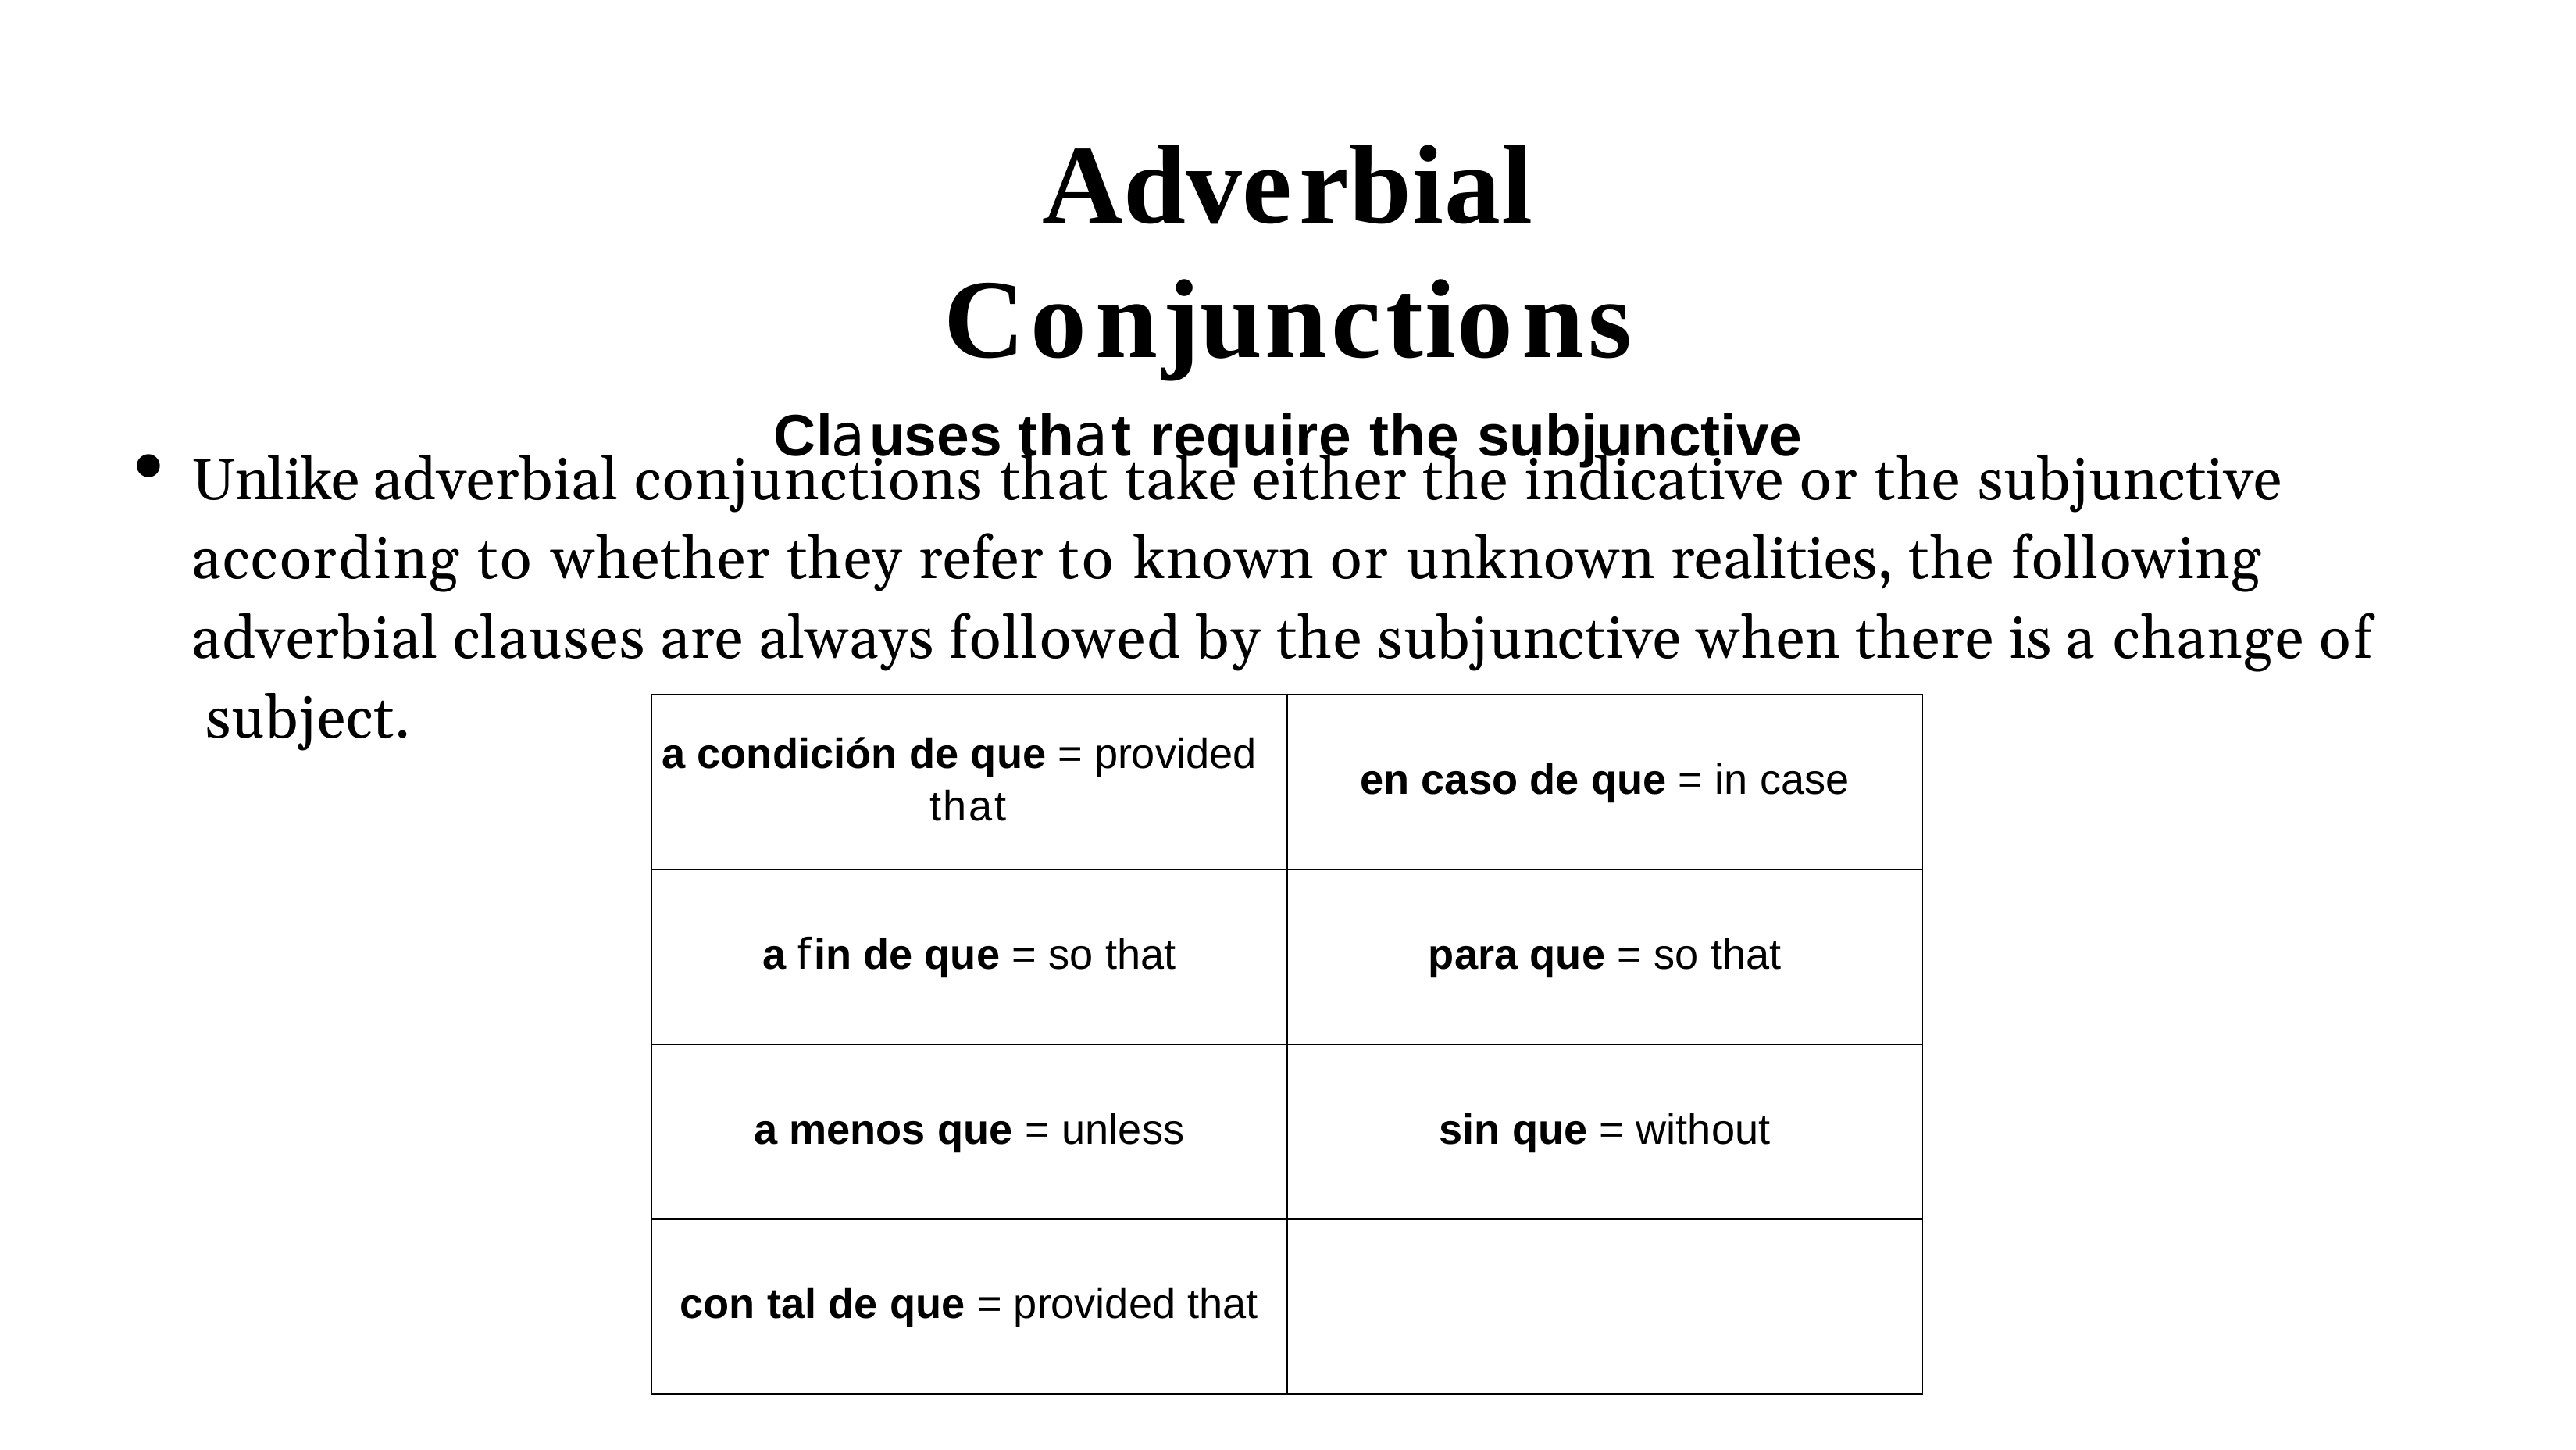

# Adverbial Conjunctions
Clauses that require the subjunctive
Unlike adverbial conjunctions that take either the indicative or the subjunctive  according to whether they refer to known or unknown realities, the following  adverbial clauses are always followed by the subjunctive when there is a change of  subject.
| a condición de que = provided that | en caso de que = in case |
| --- | --- |
| a fin de que = so that | para que = so that |
| a menos que = unless | sin que = without |
| con tal de que = provided that |  |